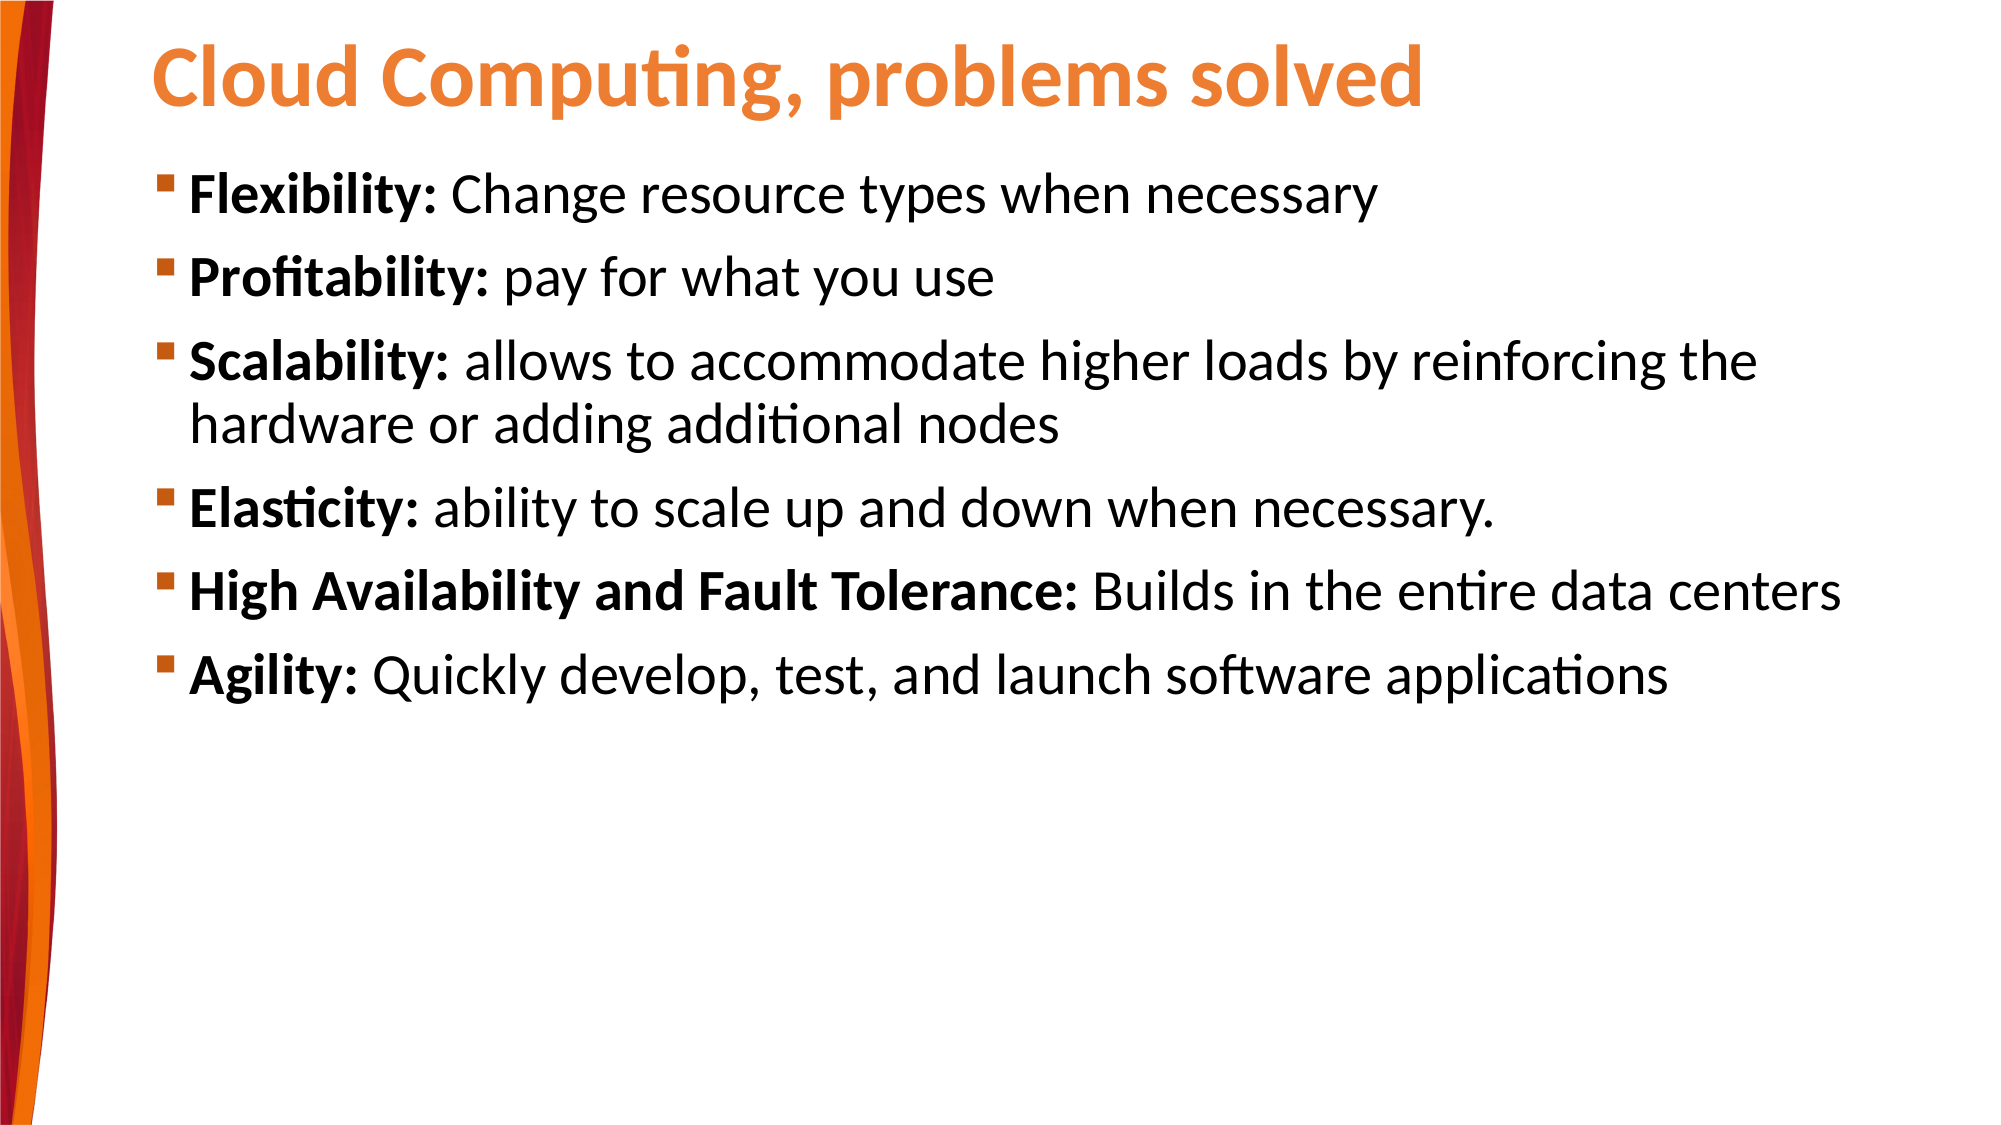

# Cloud Computing, problems solved
Flexibility: Change resource types when necessary
Profitability: pay for what you use
Scalability: allows to accommodate higher loads by reinforcing the hardware or adding additional nodes
Elasticity: ability to scale up and down when necessary.
High Availability and Fault Tolerance: Builds in the entire data centers
Agility: Quickly develop, test, and launch software applications